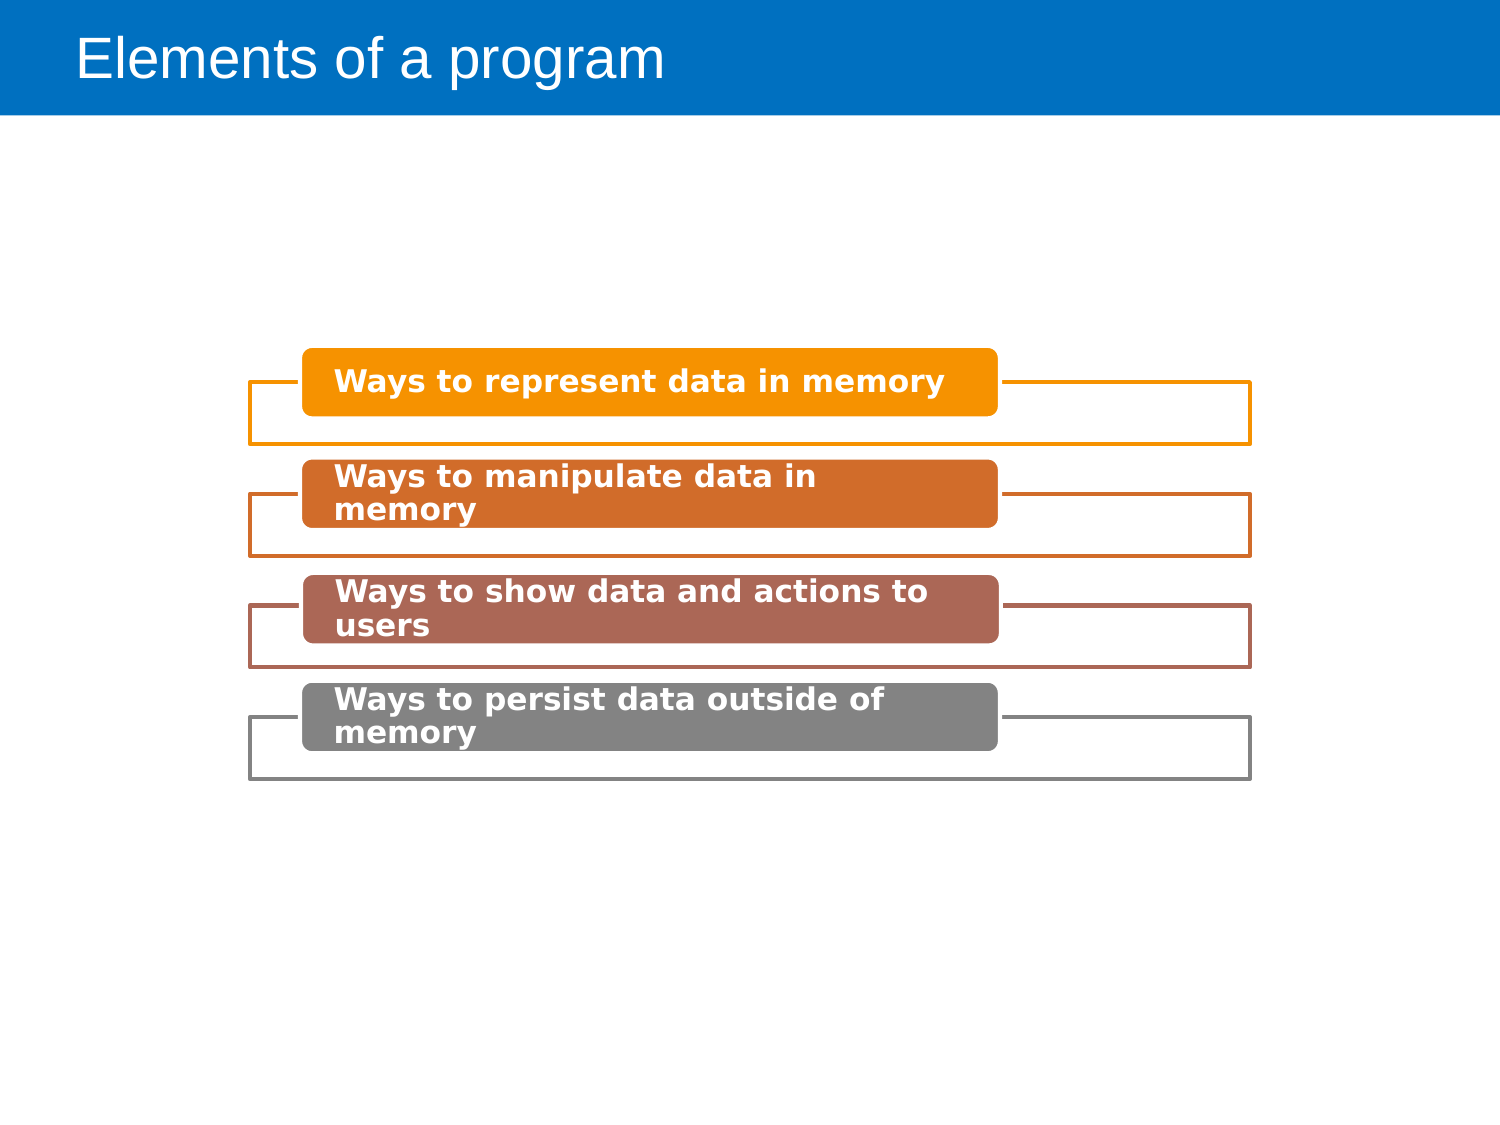

# Elements of a program
Ways to represent data in memory
Ways to manipulate data in memory
Ways to show data and actions to users
Ways to persist data outside of memory